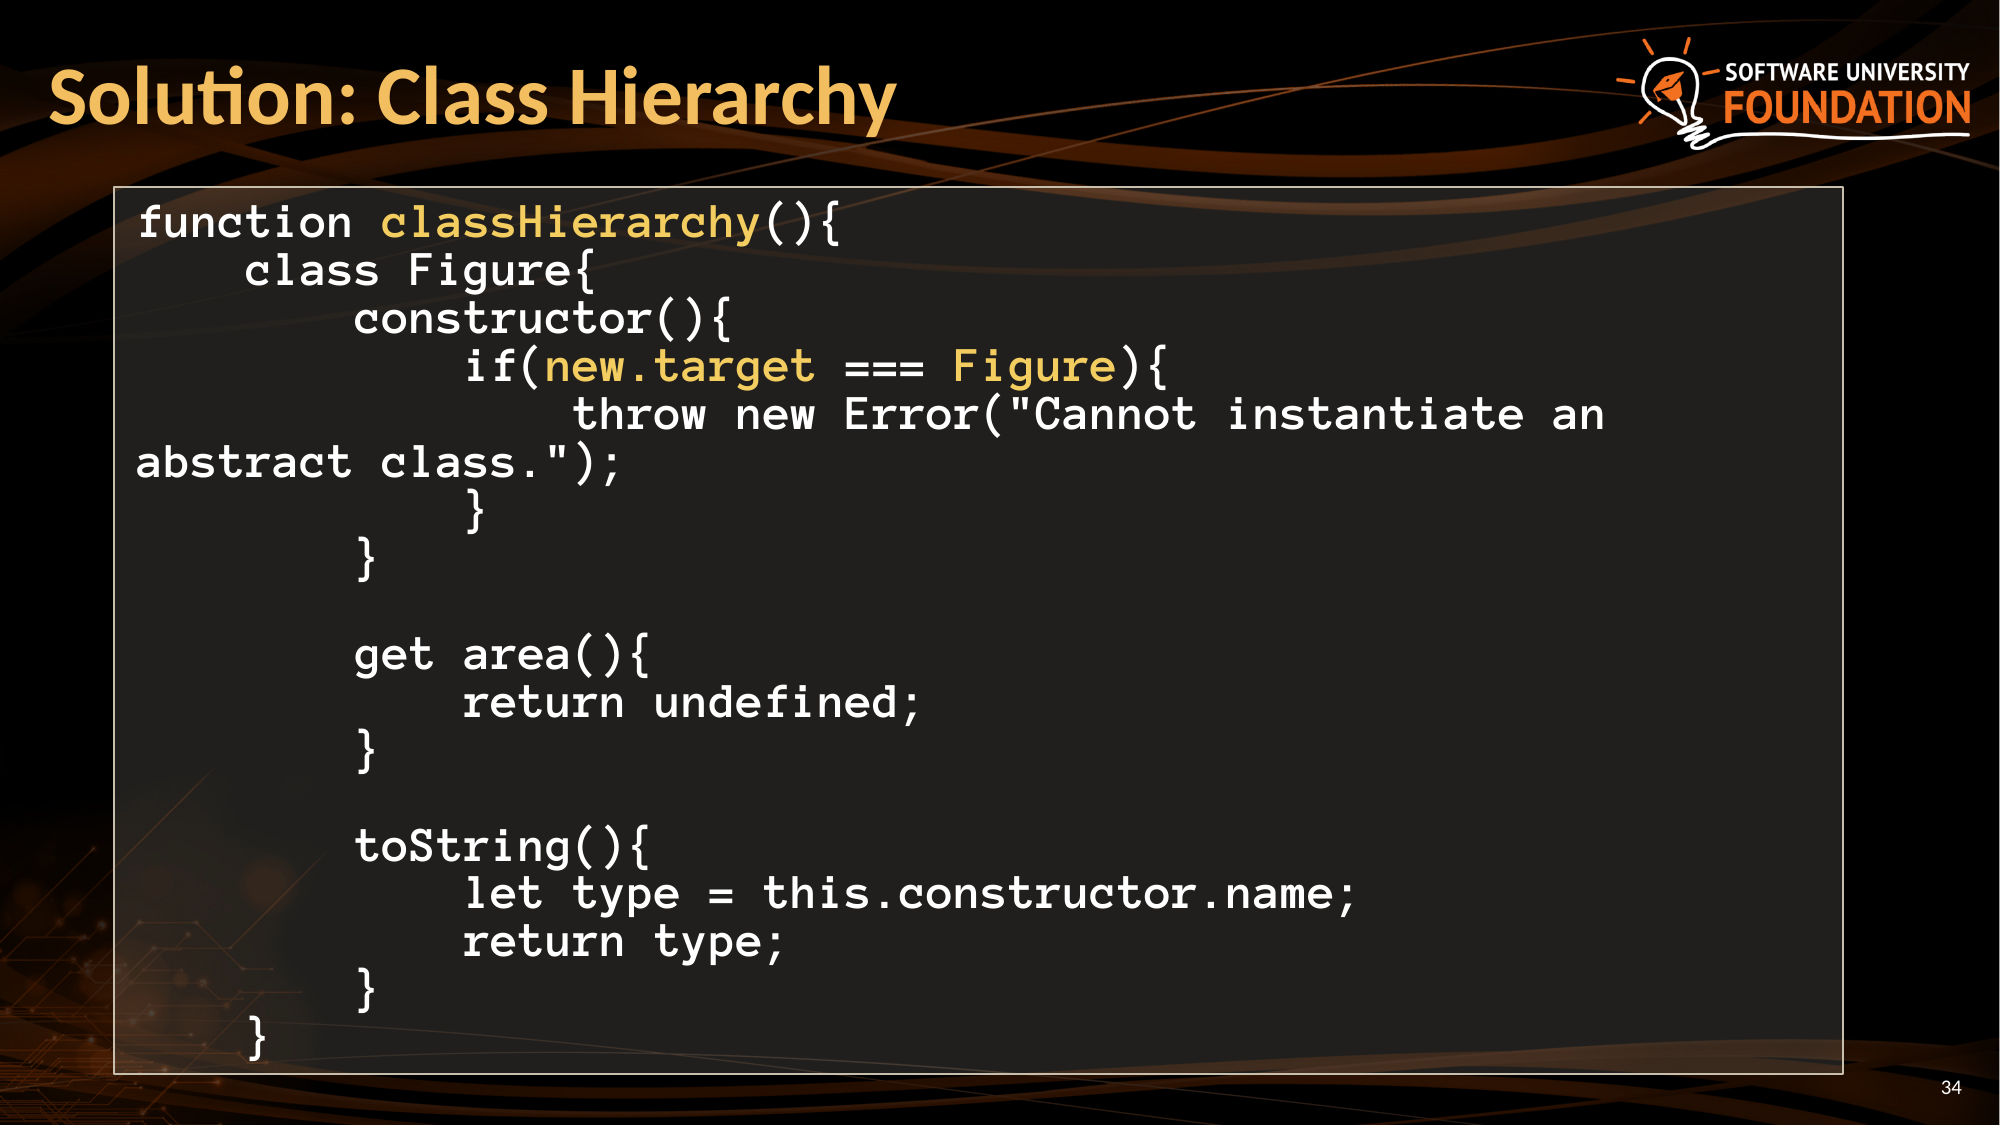

# Solution: Class Hierarchy
function classHierarchy(){
    class Figure{
        constructor(){
            if(new.target === Figure){
                throw new Error("Cannot instantiate an abstract class.");
            }
        }

        get area(){
            return undefined;
        }

        toString(){
            let type = this.constructor.name;
            return type;
        }
    }
34